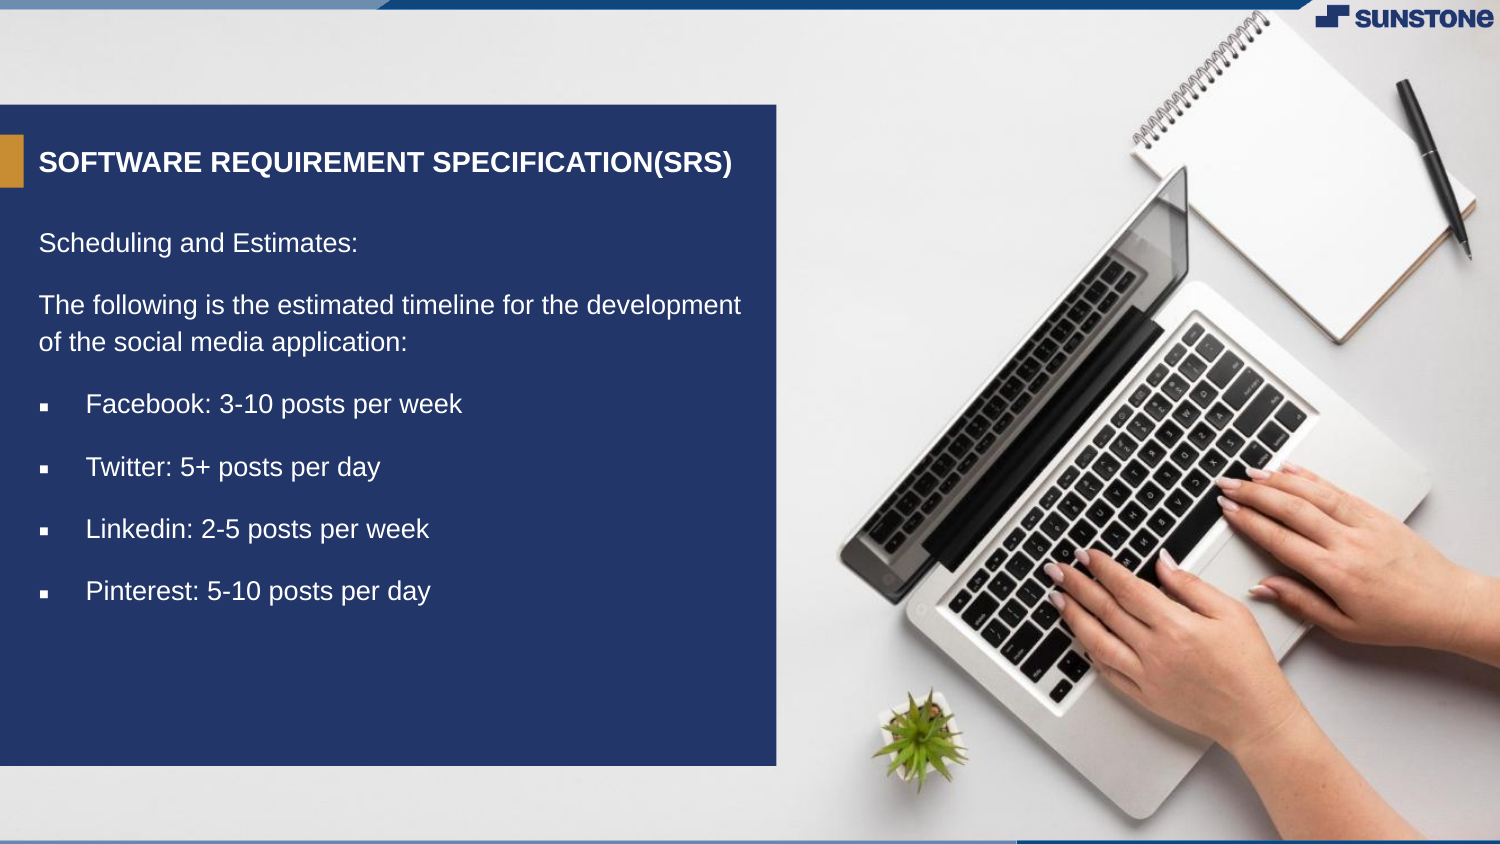

# SOFTWARE REQUIREMENT SPECIFICATION(SRS)
Scheduling and Estimates:
The following is the estimated timeline for the development of the social media application:
Facebook: 3-10 posts per week
Twitter: 5+ posts per day
Linkedin: 2-5 posts per week
Pinterest: 5-10 posts per day